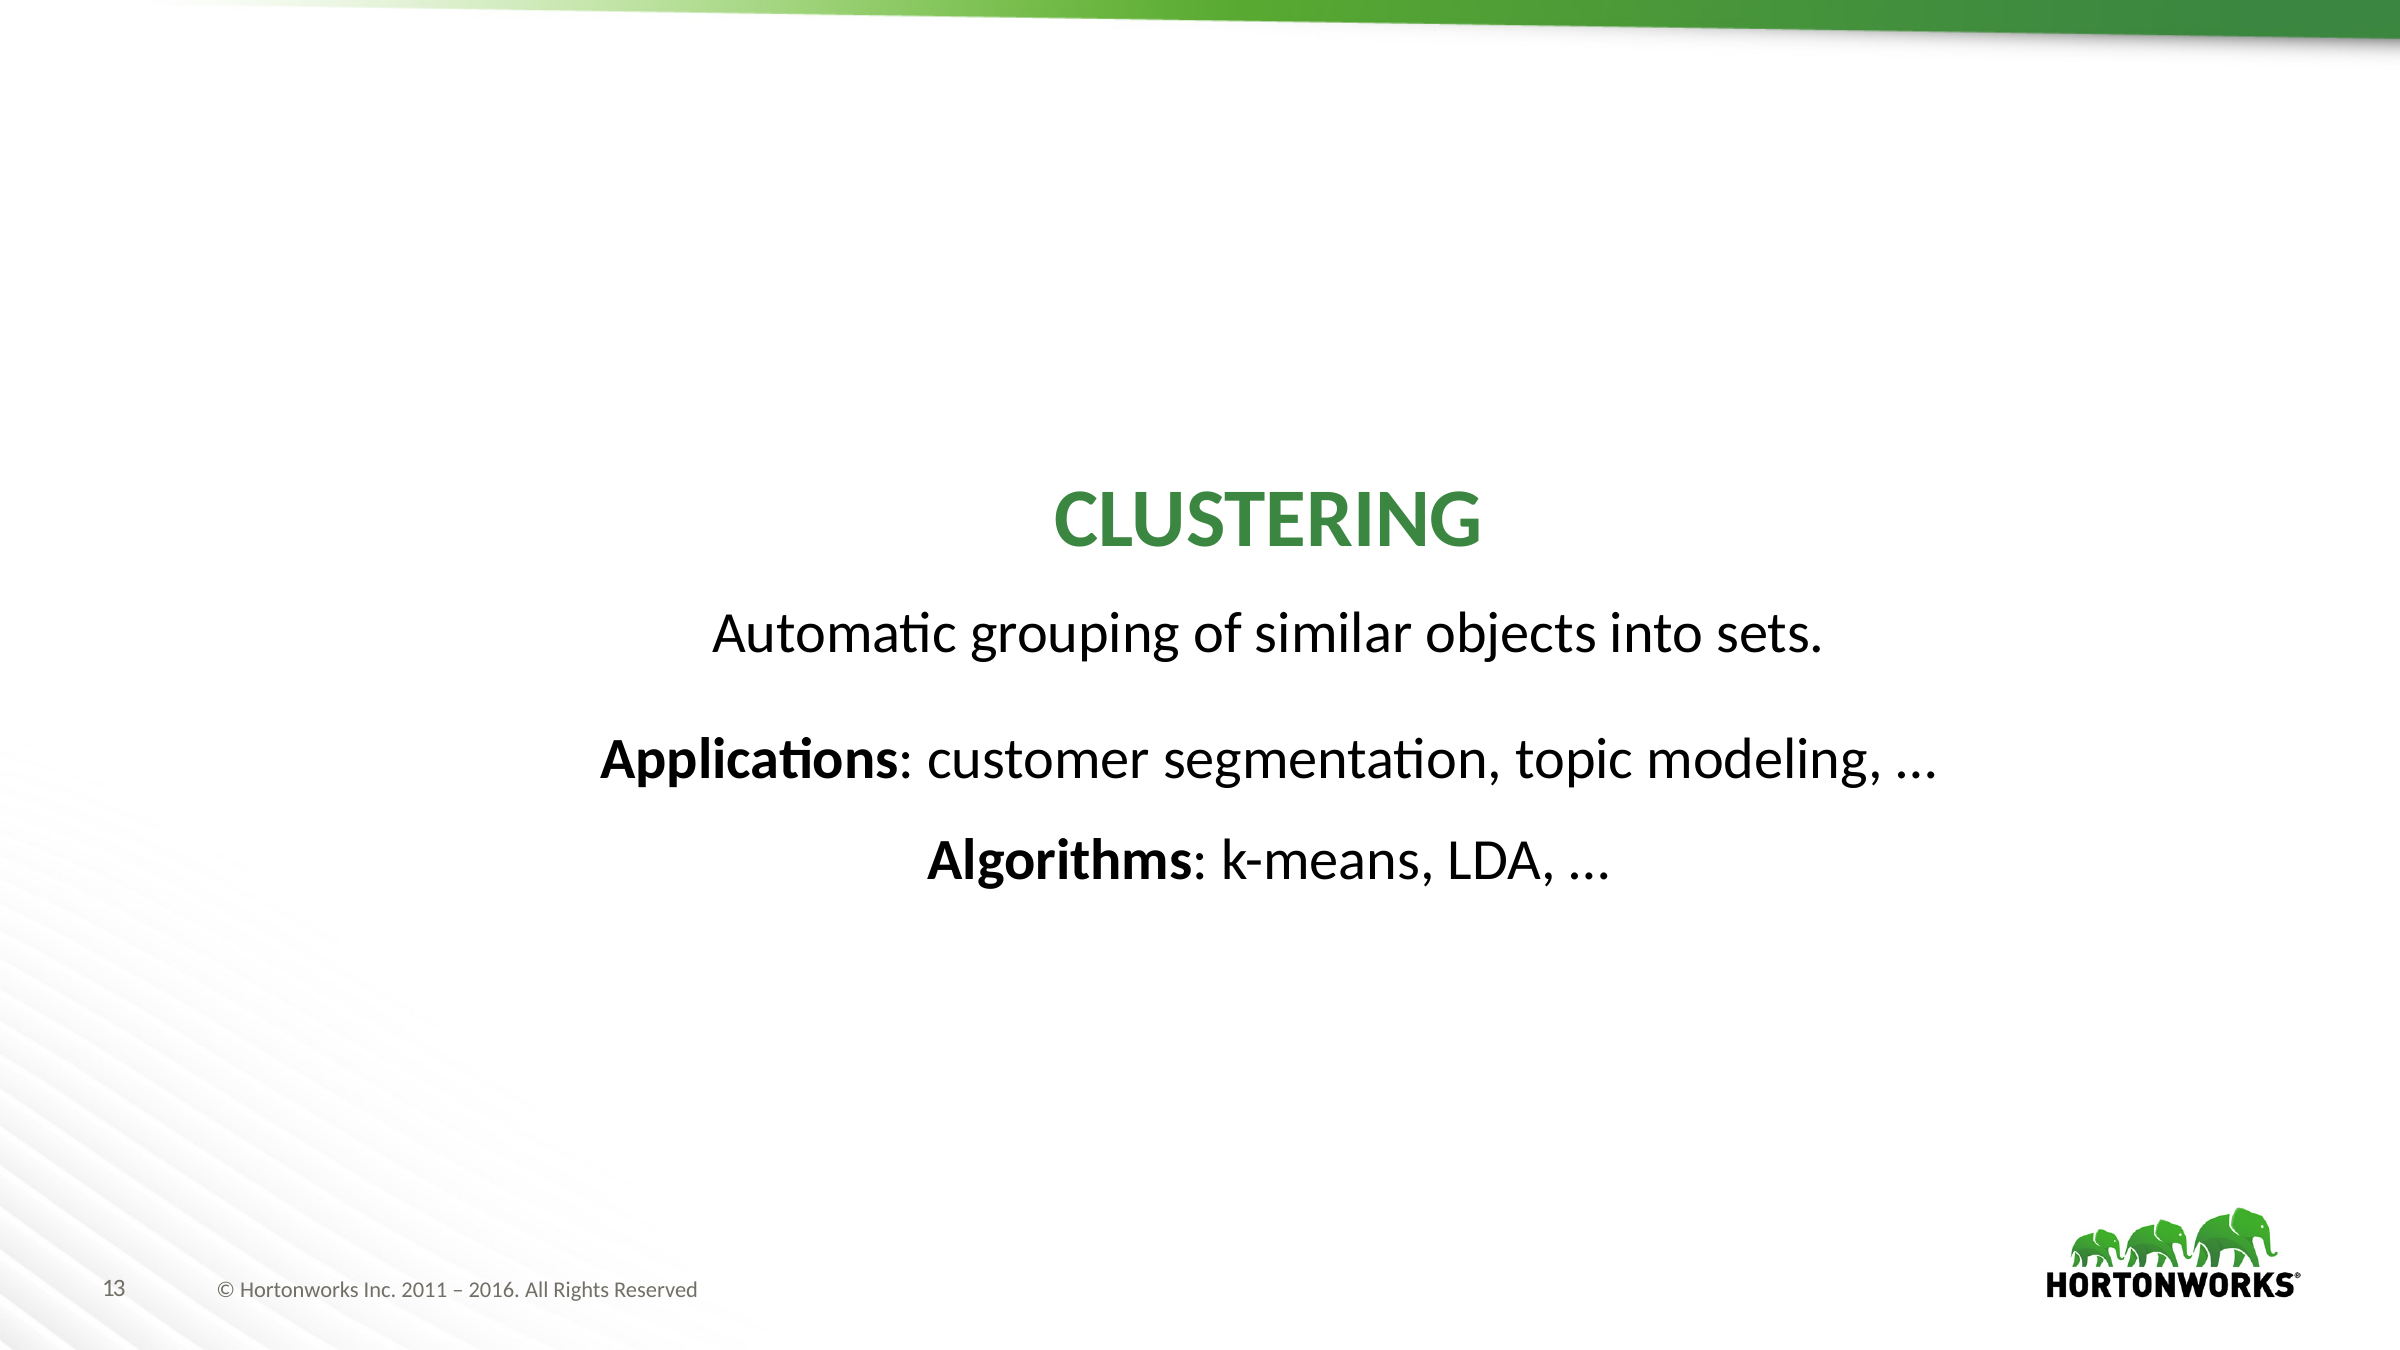

CLUSTERING
Automatic grouping of similar objects into sets.
Applications: customer segmentation, topic modeling, …
Algorithms: k-means, LDA, …